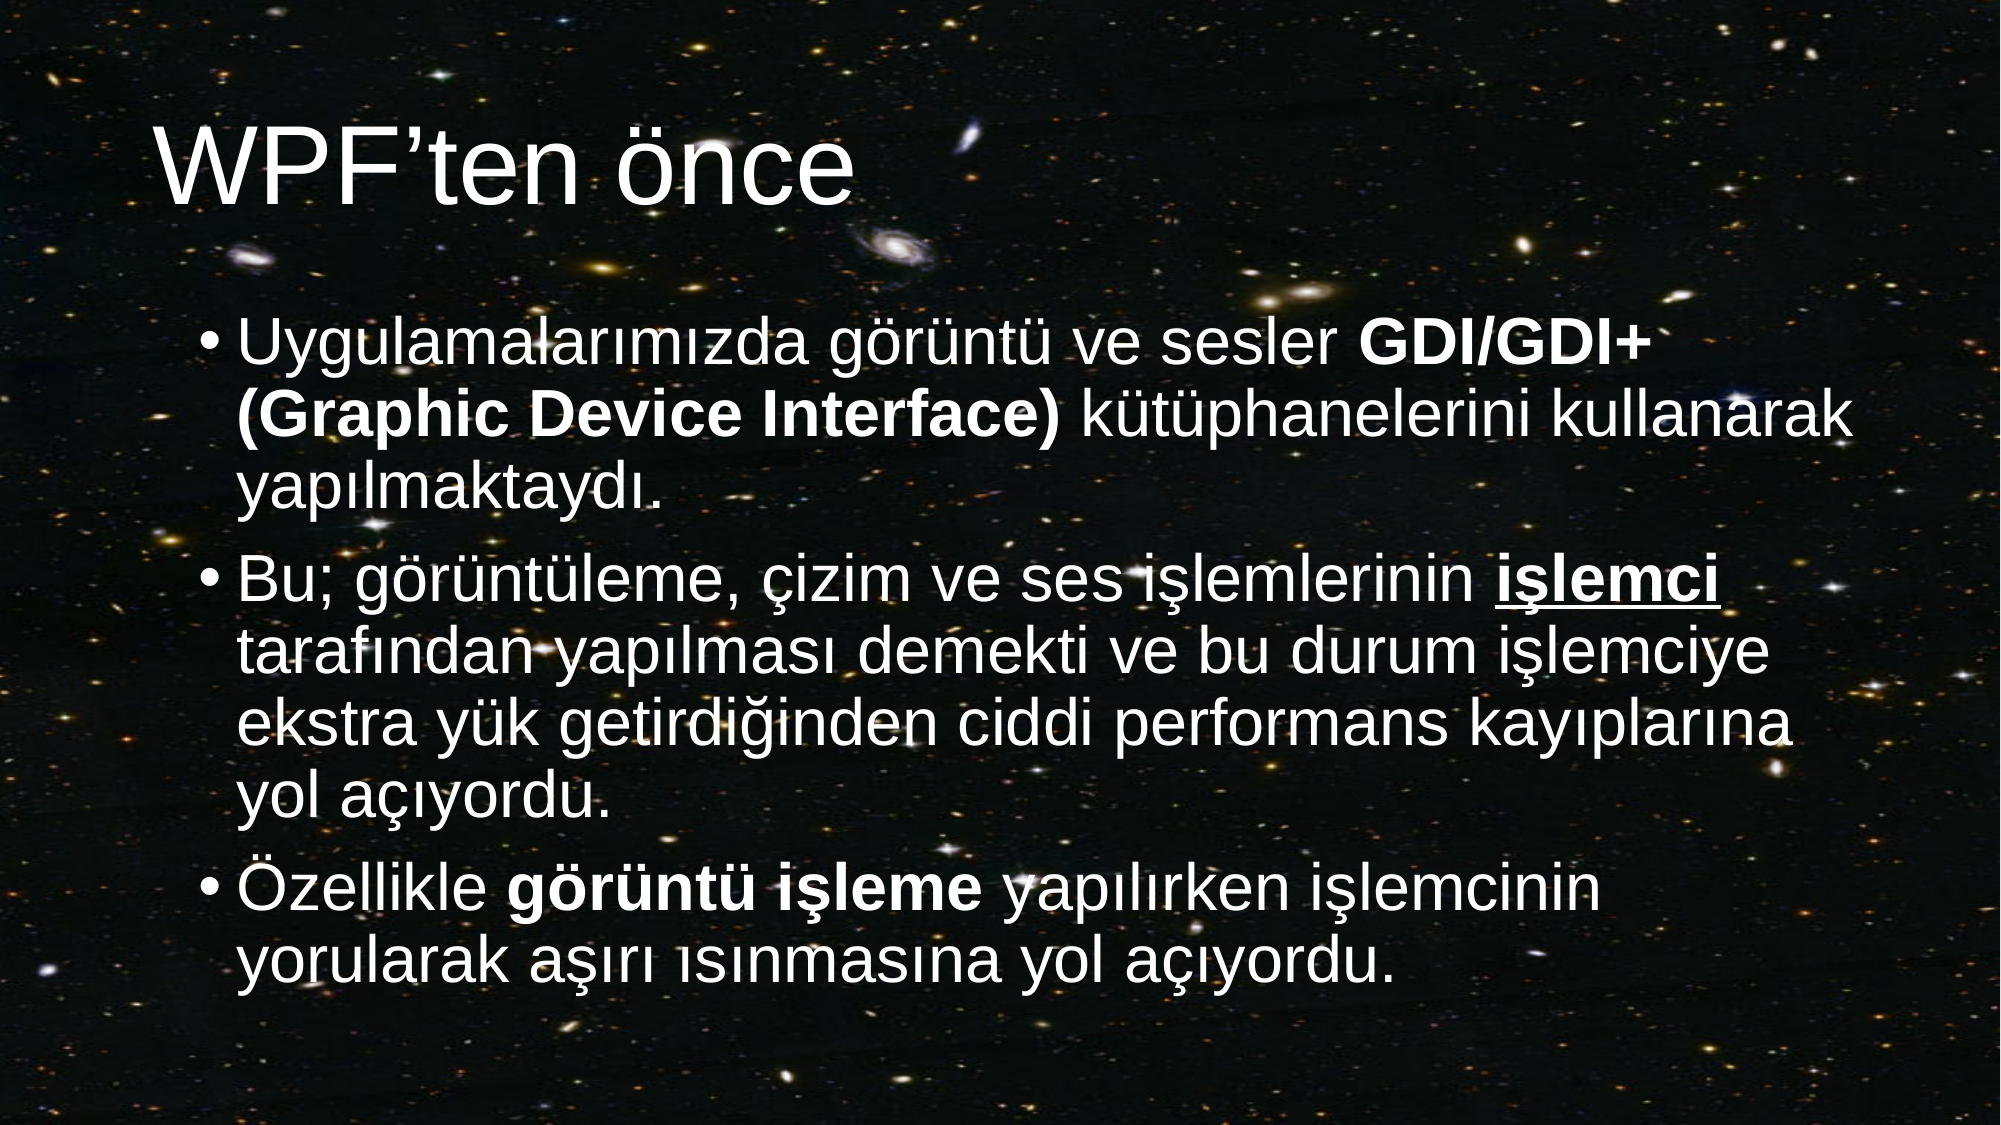

# WPF’ten önce
Uygulamalarımızda görüntü ve sesler GDI/GDI+(Graphic Device Interface) kütüphanelerini kullanarak yapılmaktaydı.
Bu; görüntüleme, çizim ve ses işlemlerinin işlemci tarafından yapılması demekti ve bu durum işlemciye ekstra yük getirdiğinden ciddi performans kayıplarına yol açıyordu.
Özellikle görüntü işleme yapılırken işlemcinin yorularak aşırı ısınmasına yol açıyordu.